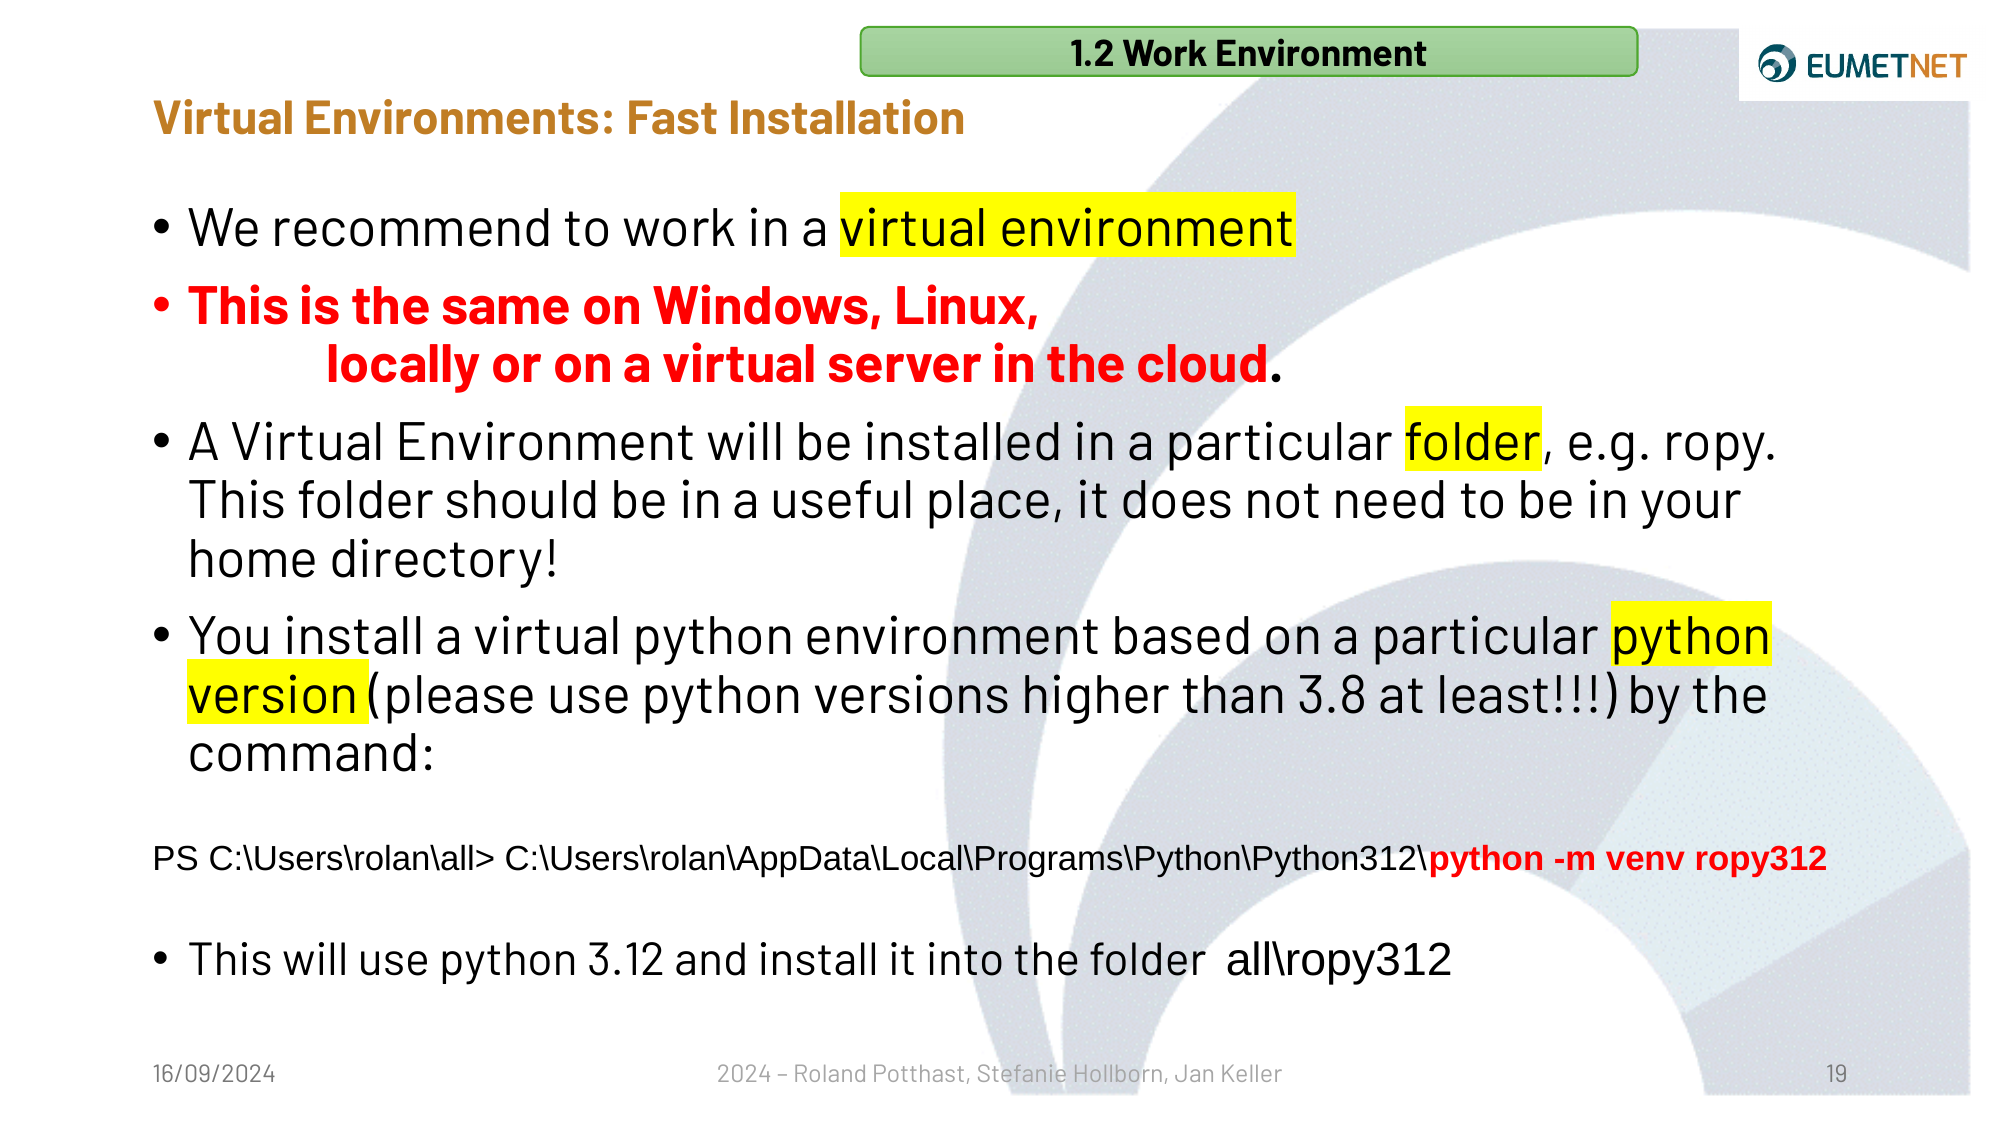

1.2 Work Environment
# Virtual Environments: Fast Installation
We recommend to work in a virtual environment
This is the same on Windows, Linux,
			locally or on a virtual server in the cloud.
A Virtual Environment will be installed in a particular folder, e.g. ropy. This folder should be in a useful place, it does not need to be in your home directory!
You install a virtual python environment based on a particular python version (please use python versions higher than 3.8 at least!!!) by the command:
PS C:\Users\rolan\all> C:\Users\rolan\AppData\Local\Programs\Python\Python312\python -m venv ropy312
This will use python 3.12 and install it into the folder  all\ropy312
16/09/2024
2024 – Roland Potthast, Stefanie Hollborn, Jan Keller
19